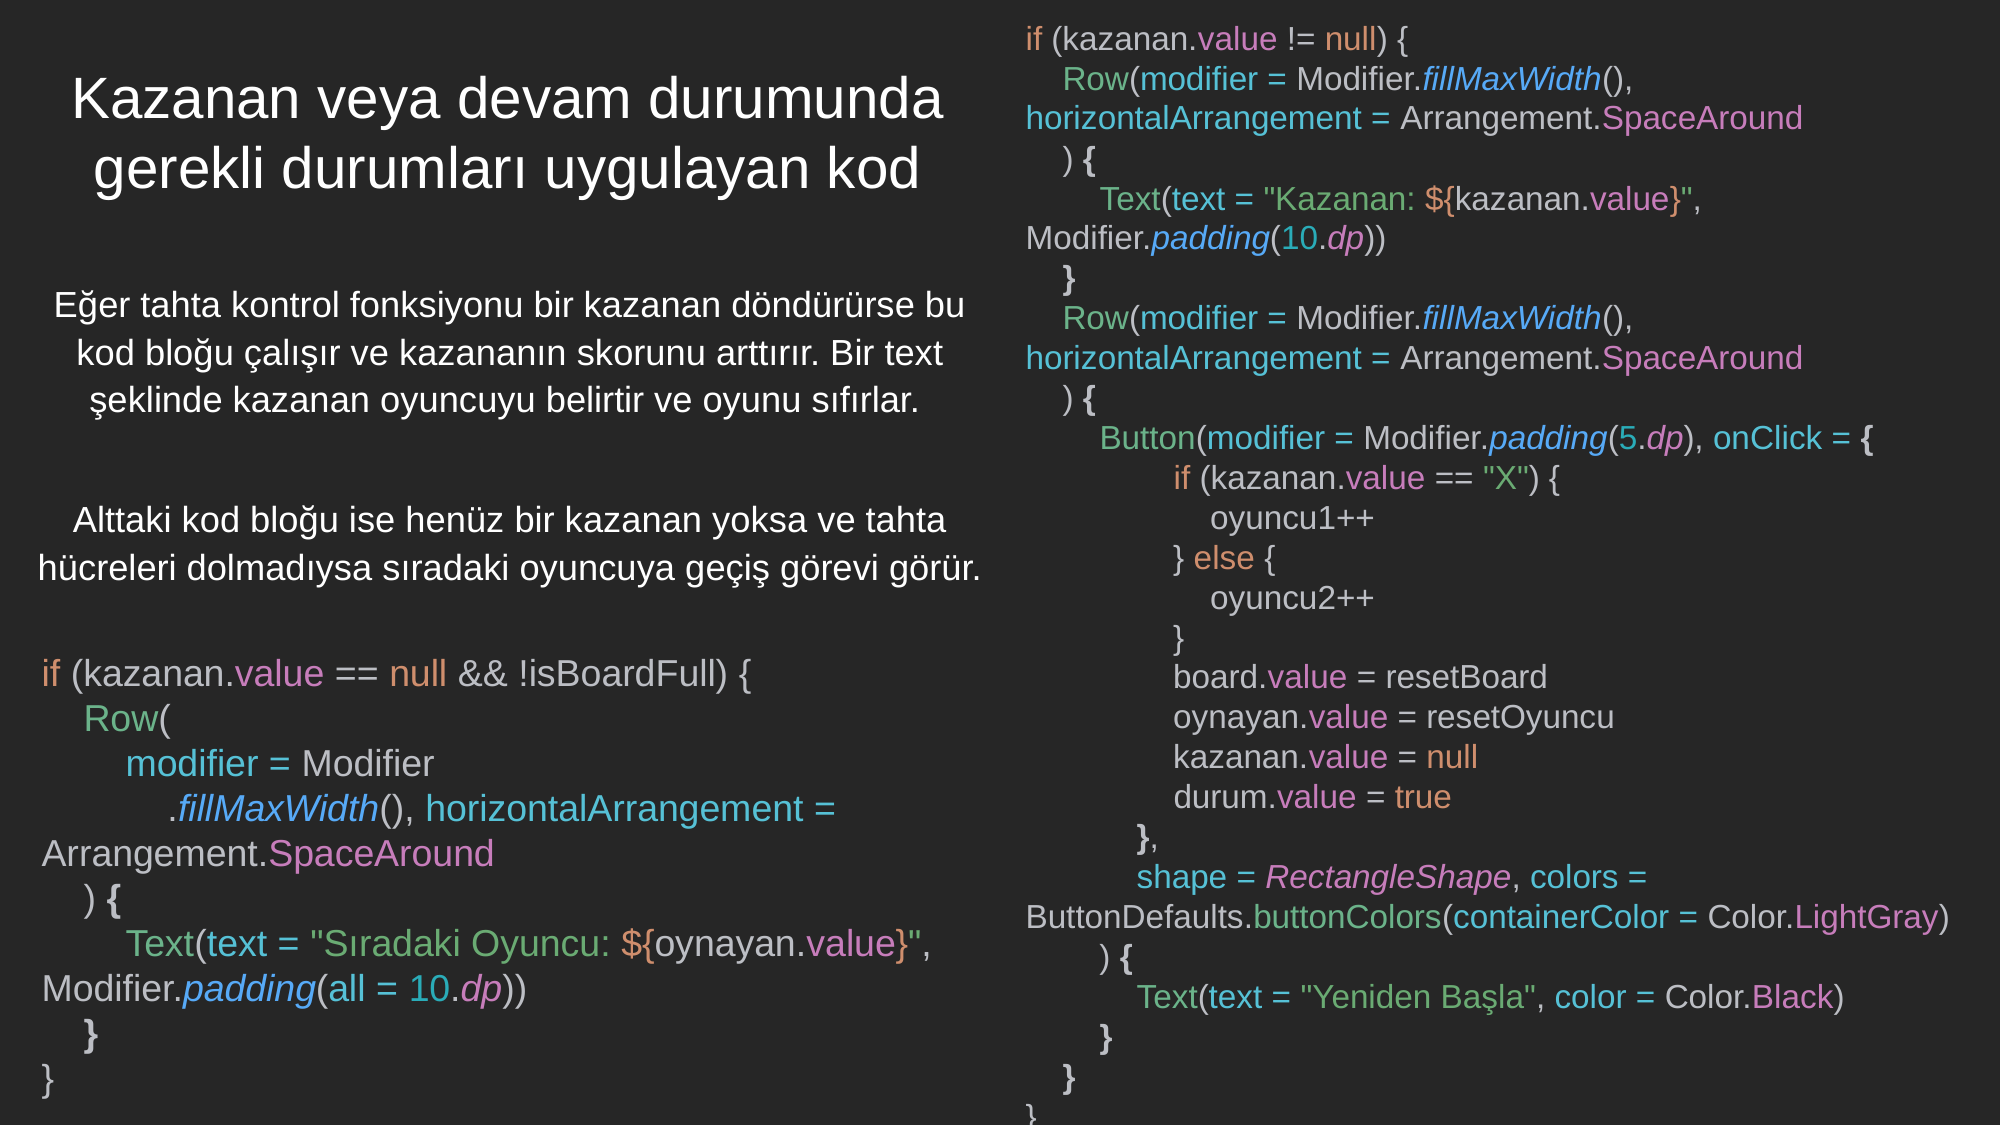

Kazanan veya devam durumunda gerekli durumları uygulayan kod
if (kazanan.value != null) {
    Row(modifier = Modifier.fillMaxWidth(), horizontalArrangement = Arrangement.SpaceAround
    ) {
        Text(text = "Kazanan: ${kazanan.value}", Modifier.padding(10.dp))
    }
    Row(modifier = Modifier.fillMaxWidth(), horizontalArrangement = Arrangement.SpaceAround
    ) {
        Button(modifier = Modifier.padding(5.dp), onClick = {
                if (kazanan.value == "X") {
                    oyuncu1++
                } else {
                    oyuncu2++
                }
                board.value = resetBoard
                oynayan.value = resetOyuncu
                kazanan.value = null
                durum.value = true
            },
            shape = RectangleShape, colors = ButtonDefaults.buttonColors(containerColor = Color.LightGray)
        ) {
            Text(text = "Yeniden Başla", color = Color.Black)
        }
    }
}
Eğer tahta kontrol fonksiyonu bir kazanan döndürürse bu kod bloğu çalışır ve kazananın skorunu arttırır. Bir text şeklinde kazanan oyuncuyu belirtir ve oyunu sıfırlar.

Alttaki kod bloğu ise henüz bir kazanan yoksa ve tahta hücreleri dolmadıysa sıradaki oyuncuya geçiş görevi görür.
if (kazanan.value == null && !isBoardFull) {
    Row(
        modifier = Modifier
            .fillMaxWidth(), horizontalArrangement = Arrangement.SpaceAround
    ) {
        Text(text = "Sıradaki Oyuncu: ${oynayan.value}", Modifier.padding(all = 10.dp))
    }
}